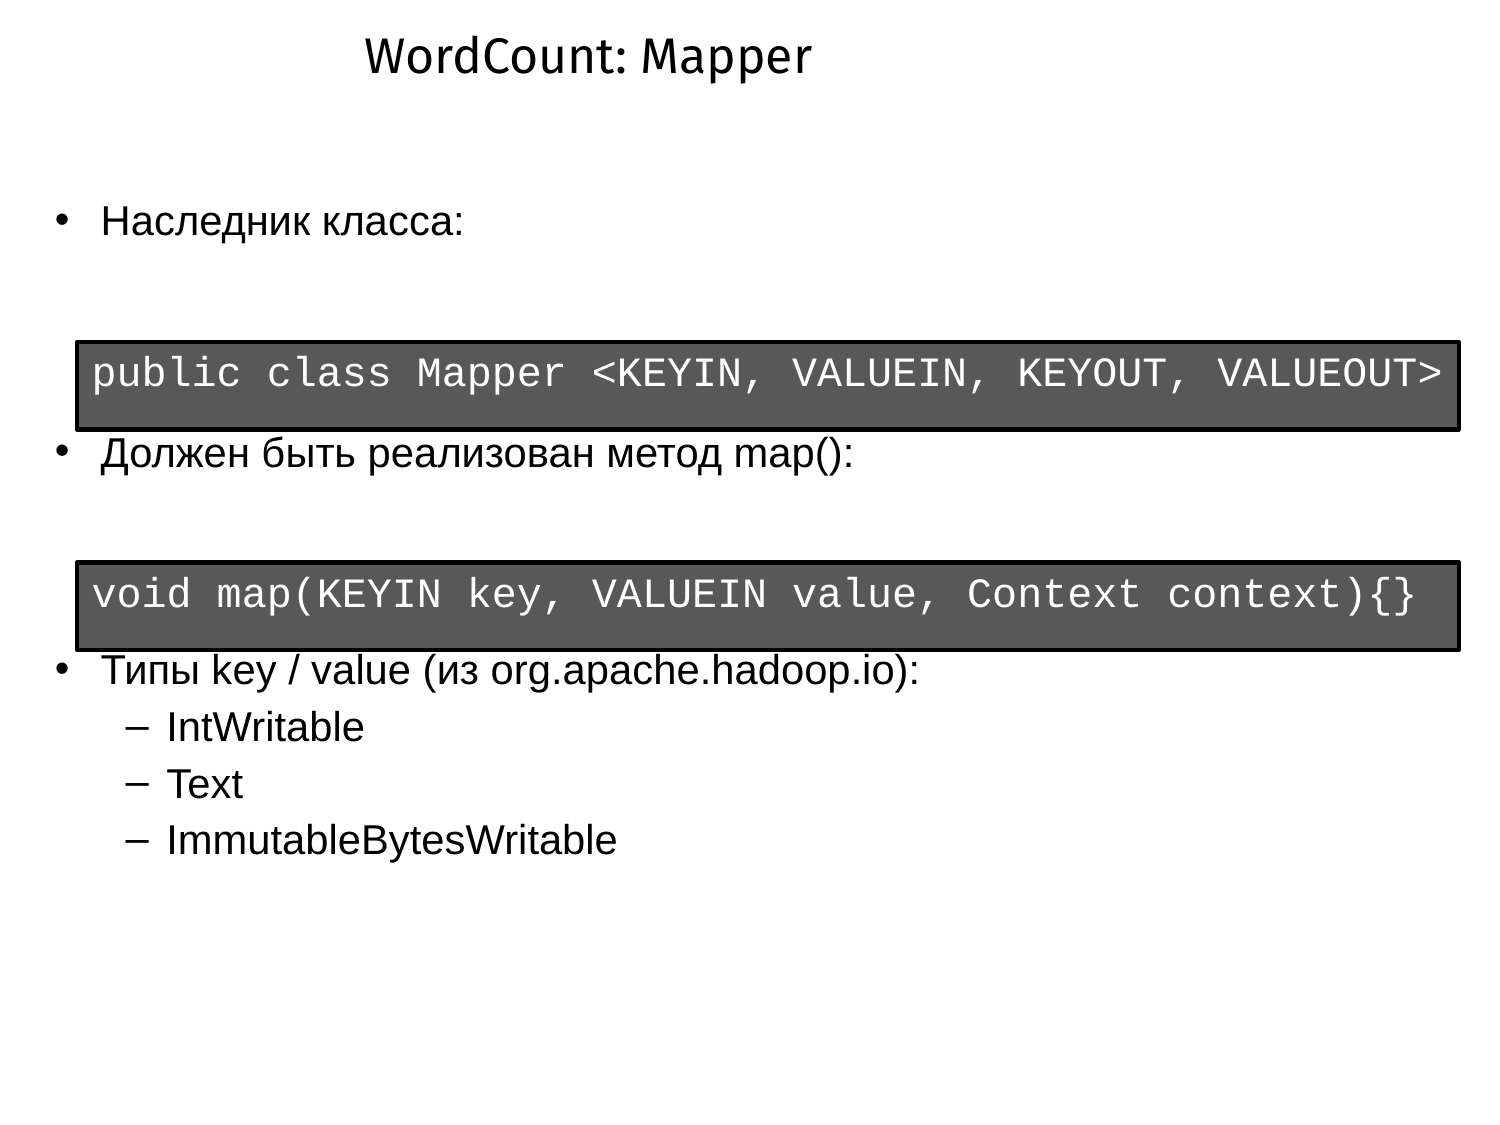

# WordCount: Mapper
Наследник класса:
public class Mapper <KEYIN, VALUEIN, KEYOUT, VALUEOUT>
Должен быть реализован метод map():
void map(KEYIN key, VALUEIN value, Context context){}
Типы key / value (из org.apache.hadoop.io):
IntWritable
Text
ImmutableBytesWritable